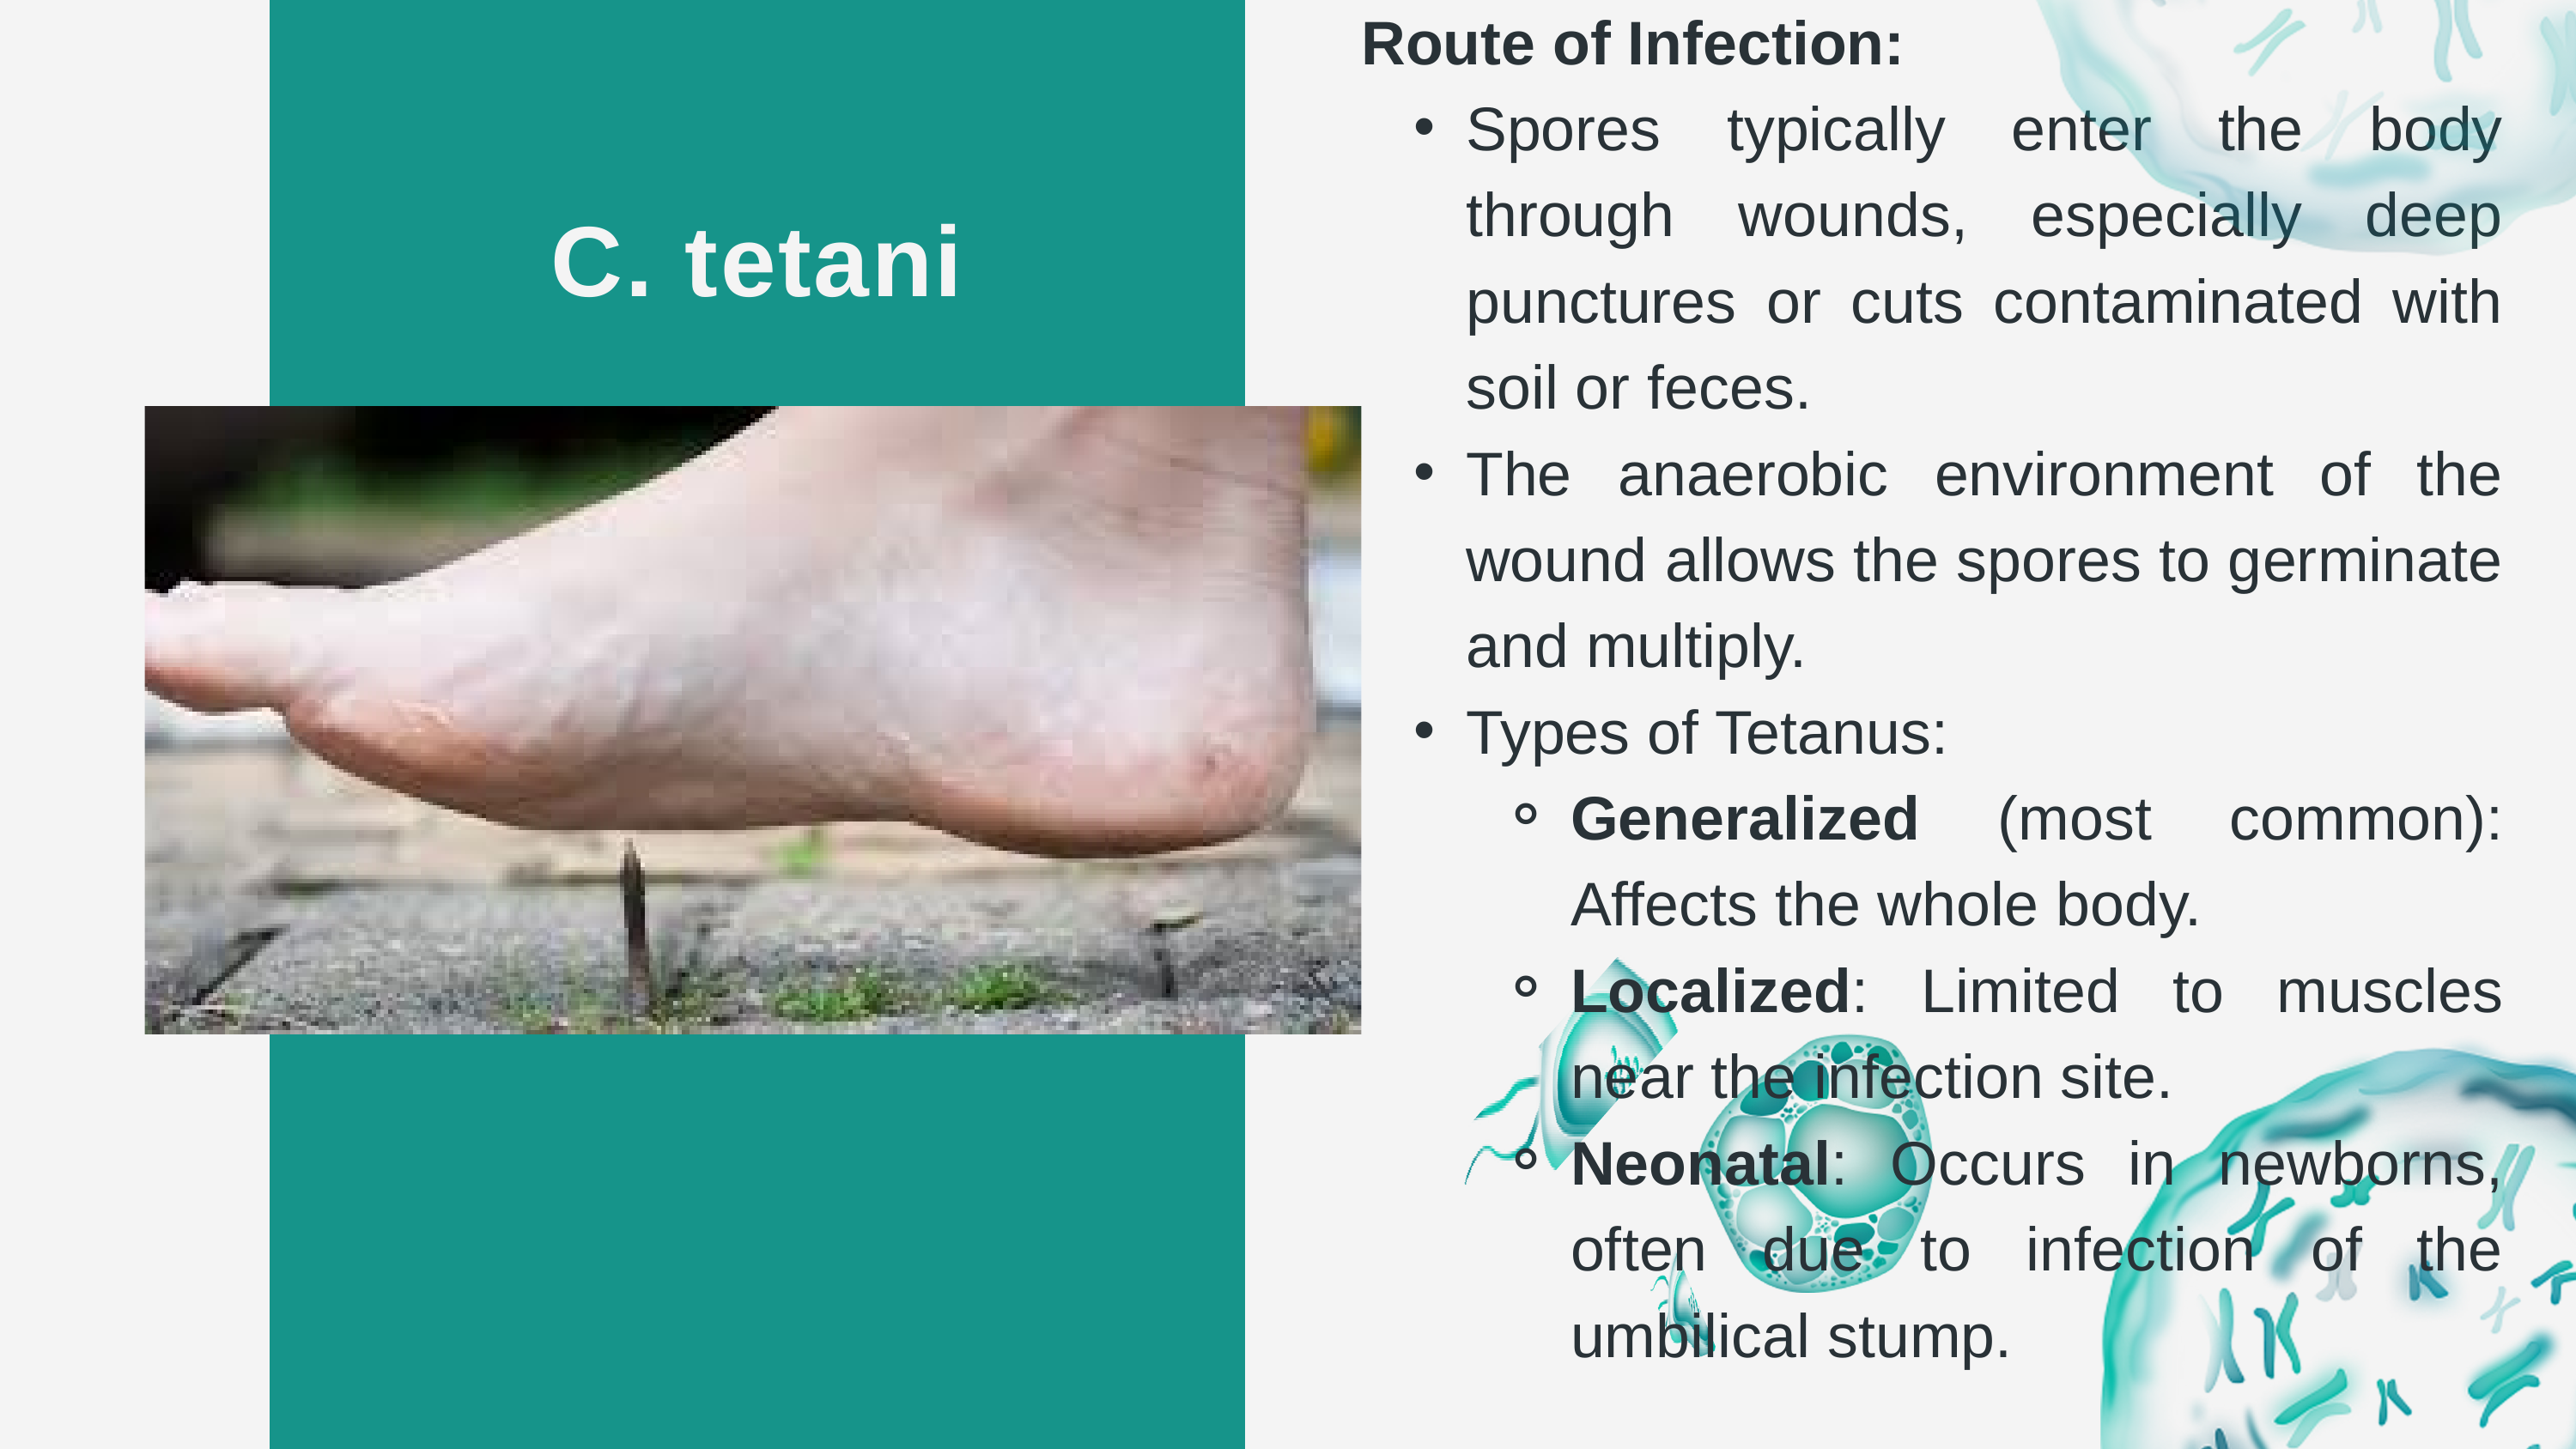

Route of Infection:
Spores typically enter the body through wounds, especially deep punctures or cuts contaminated with soil or feces.
The anaerobic environment of the wound allows the spores to germinate and multiply.
Types of Tetanus:
Generalized (most common): Affects the whole body.
Localized: Limited to muscles near the infection site.
Neonatal: Occurs in newborns, often due to infection of the umbilical stump.

C. tetani